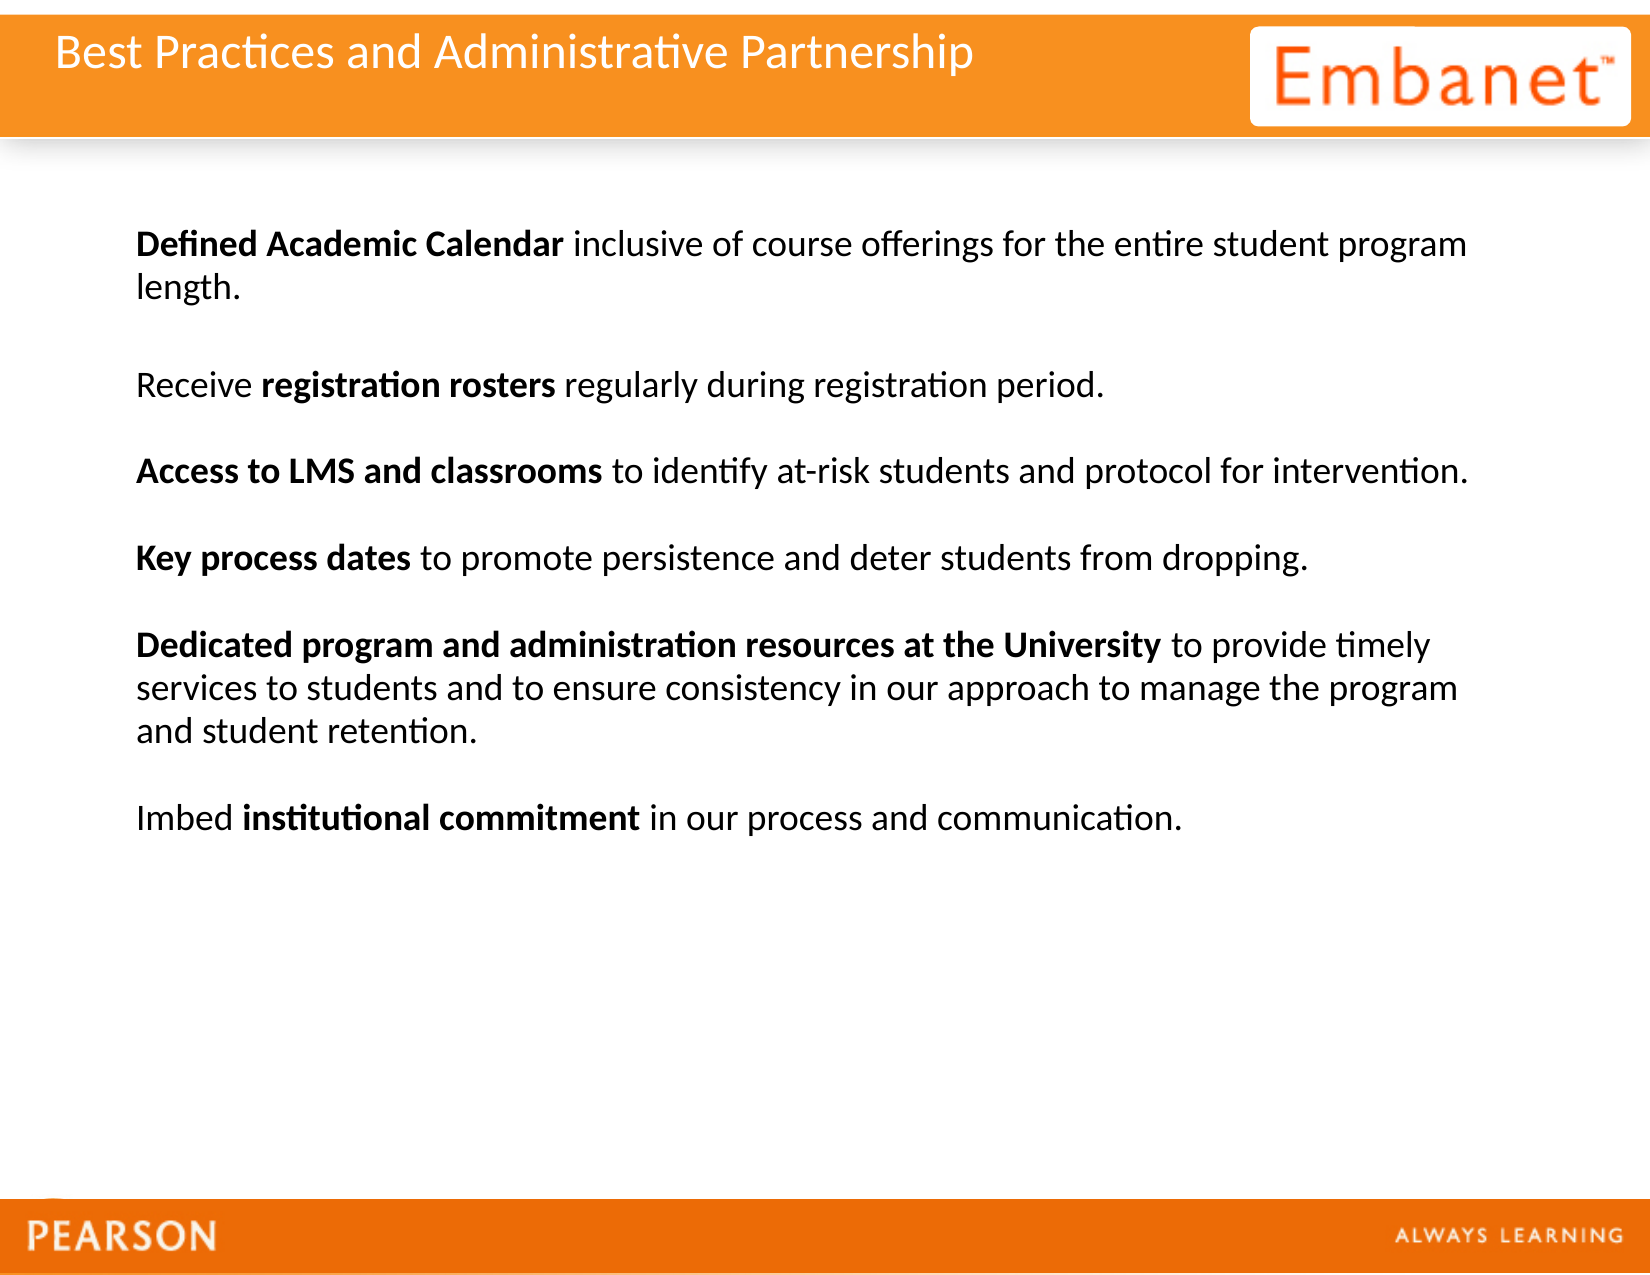

Best Practices and Administrative Partnership
| Defined Academic Calendar inclusive of course offerings for the entire student program length.   Receive registration rosters regularly during registration period.   Access to LMS and classrooms to identify at-risk students and protocol for intervention.    Key process dates to promote persistence and deter students from dropping. Dedicated program and administration resources at the University to provide timely services to students and to ensure consistency in our approach to manage the program and student retention. Imbed institutional commitment in our process and communication. |
| --- |